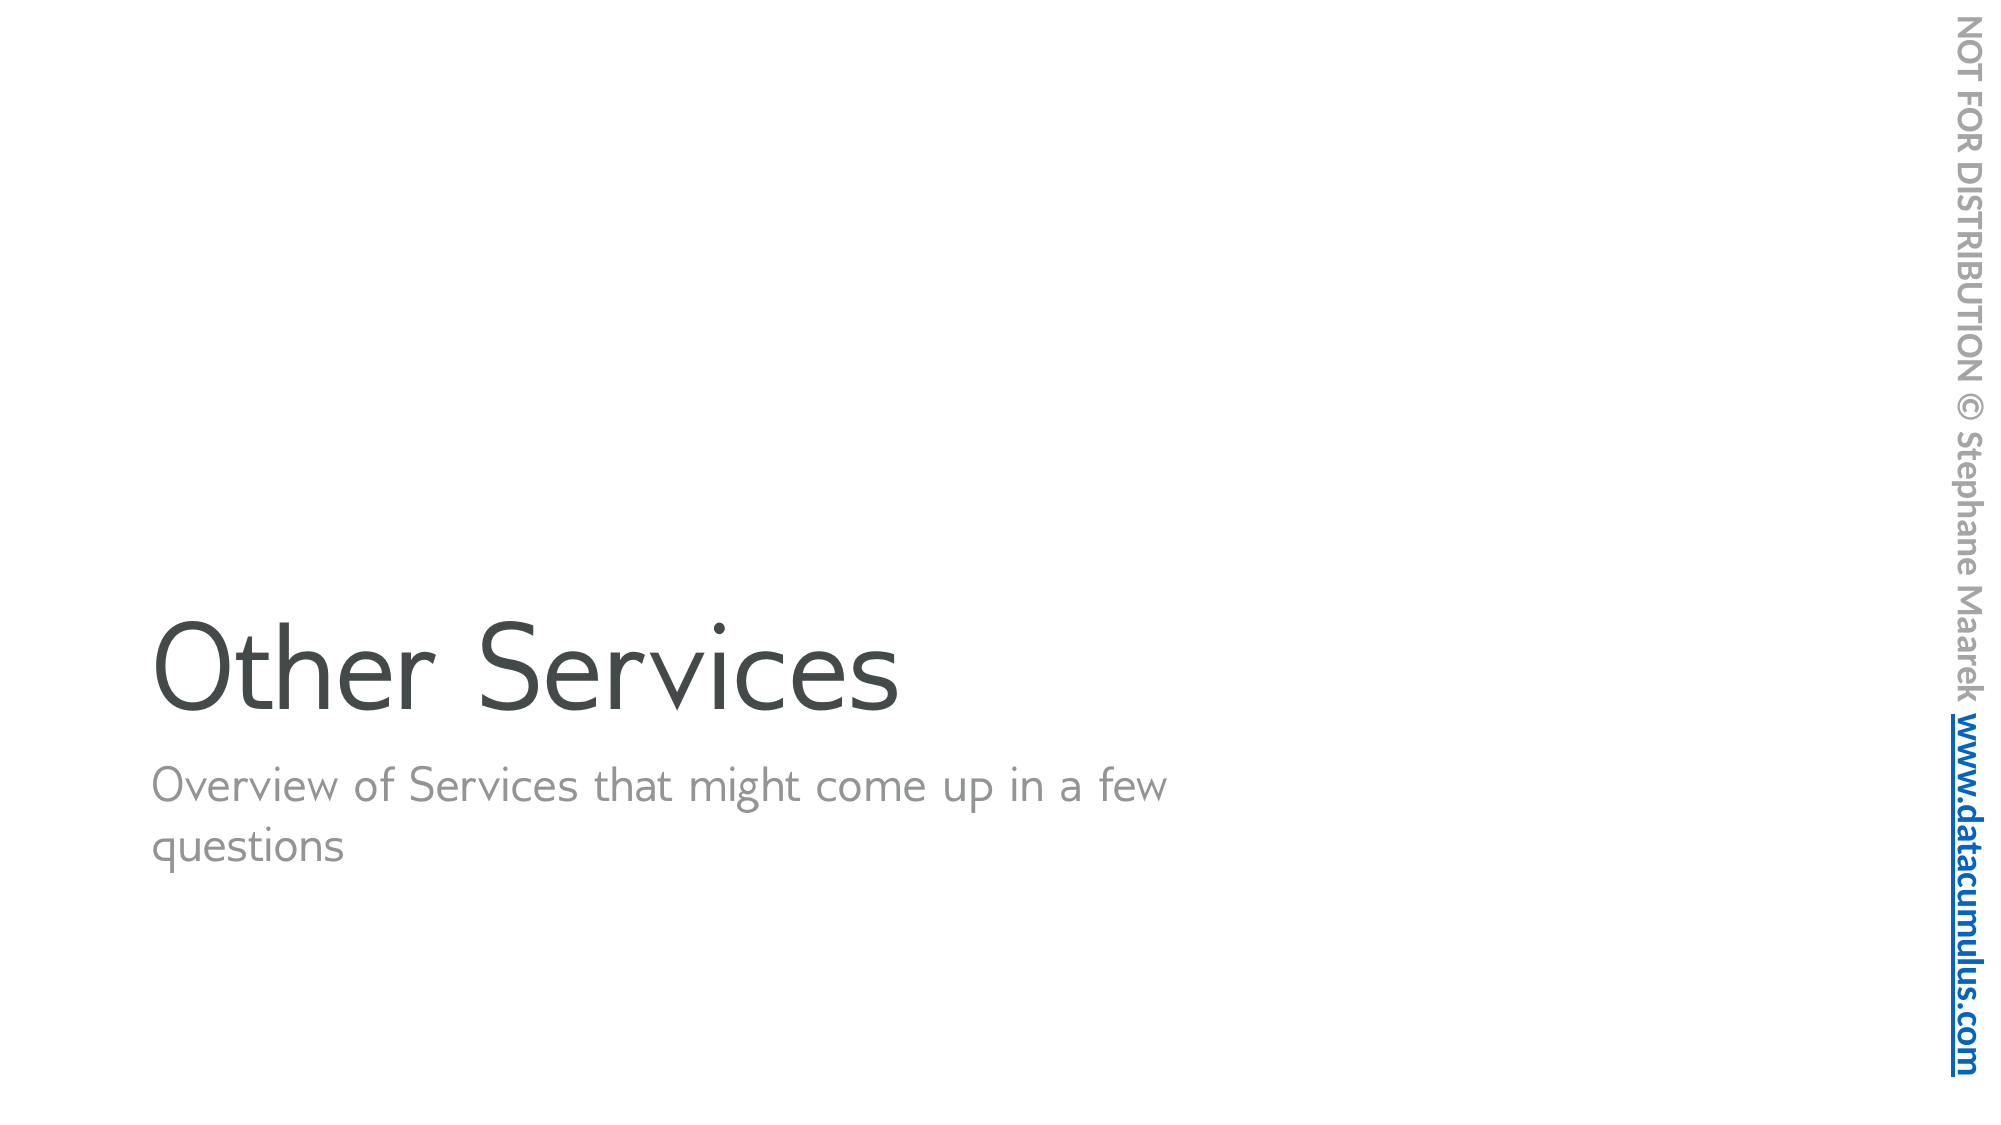

NOT FOR DISTRIBUTION © Stephane Maarek www.datacumulus.com
Other Services
Overview of Services that might come up in a few questions
© Stephane Maarek